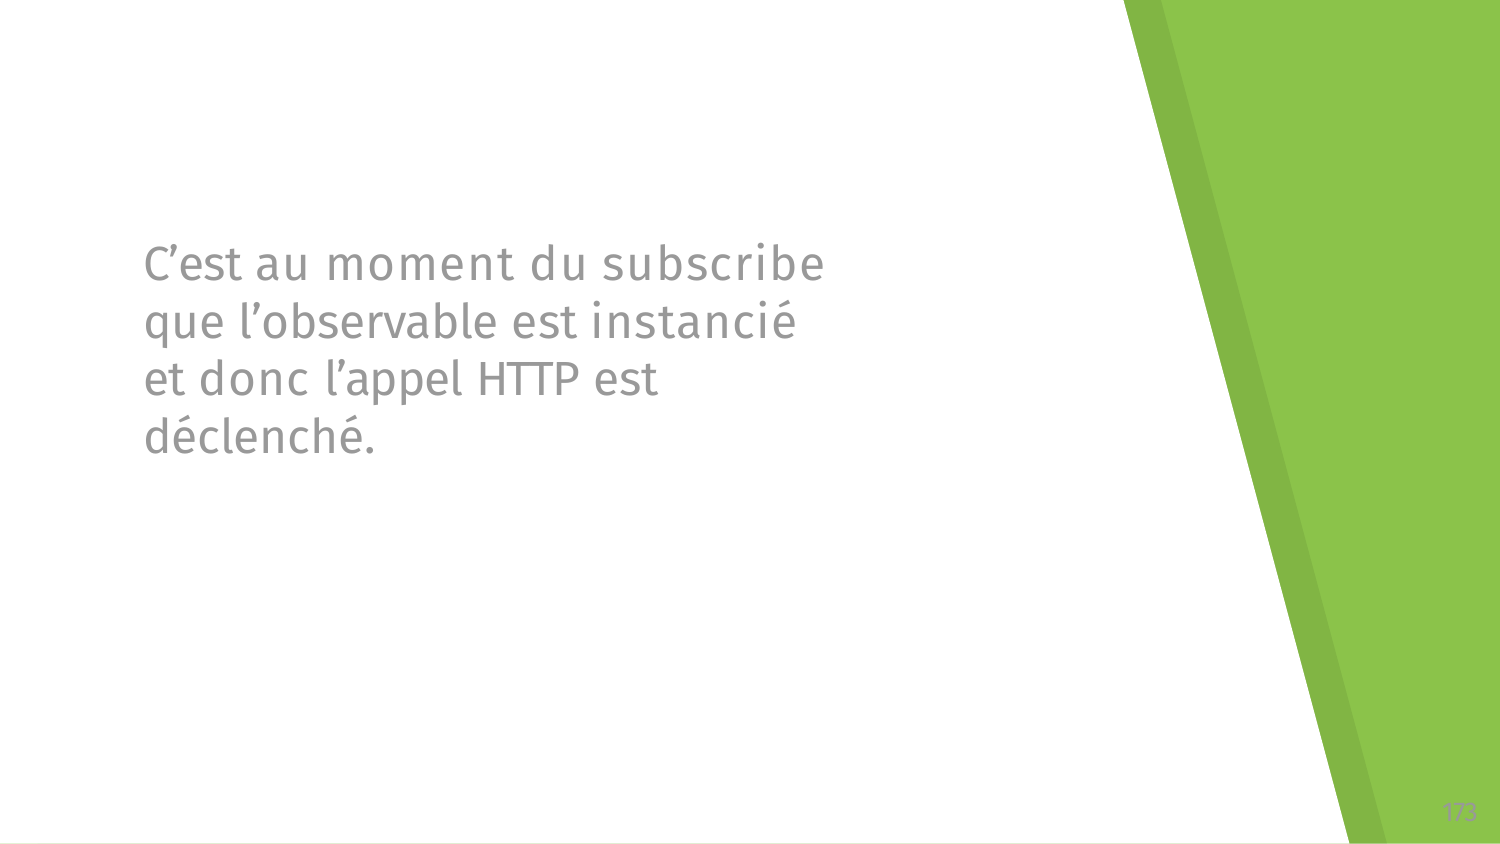

# C’est au moment du subscribe que l’observable est instancié et donc l’appel HTTP est déclenché.
173